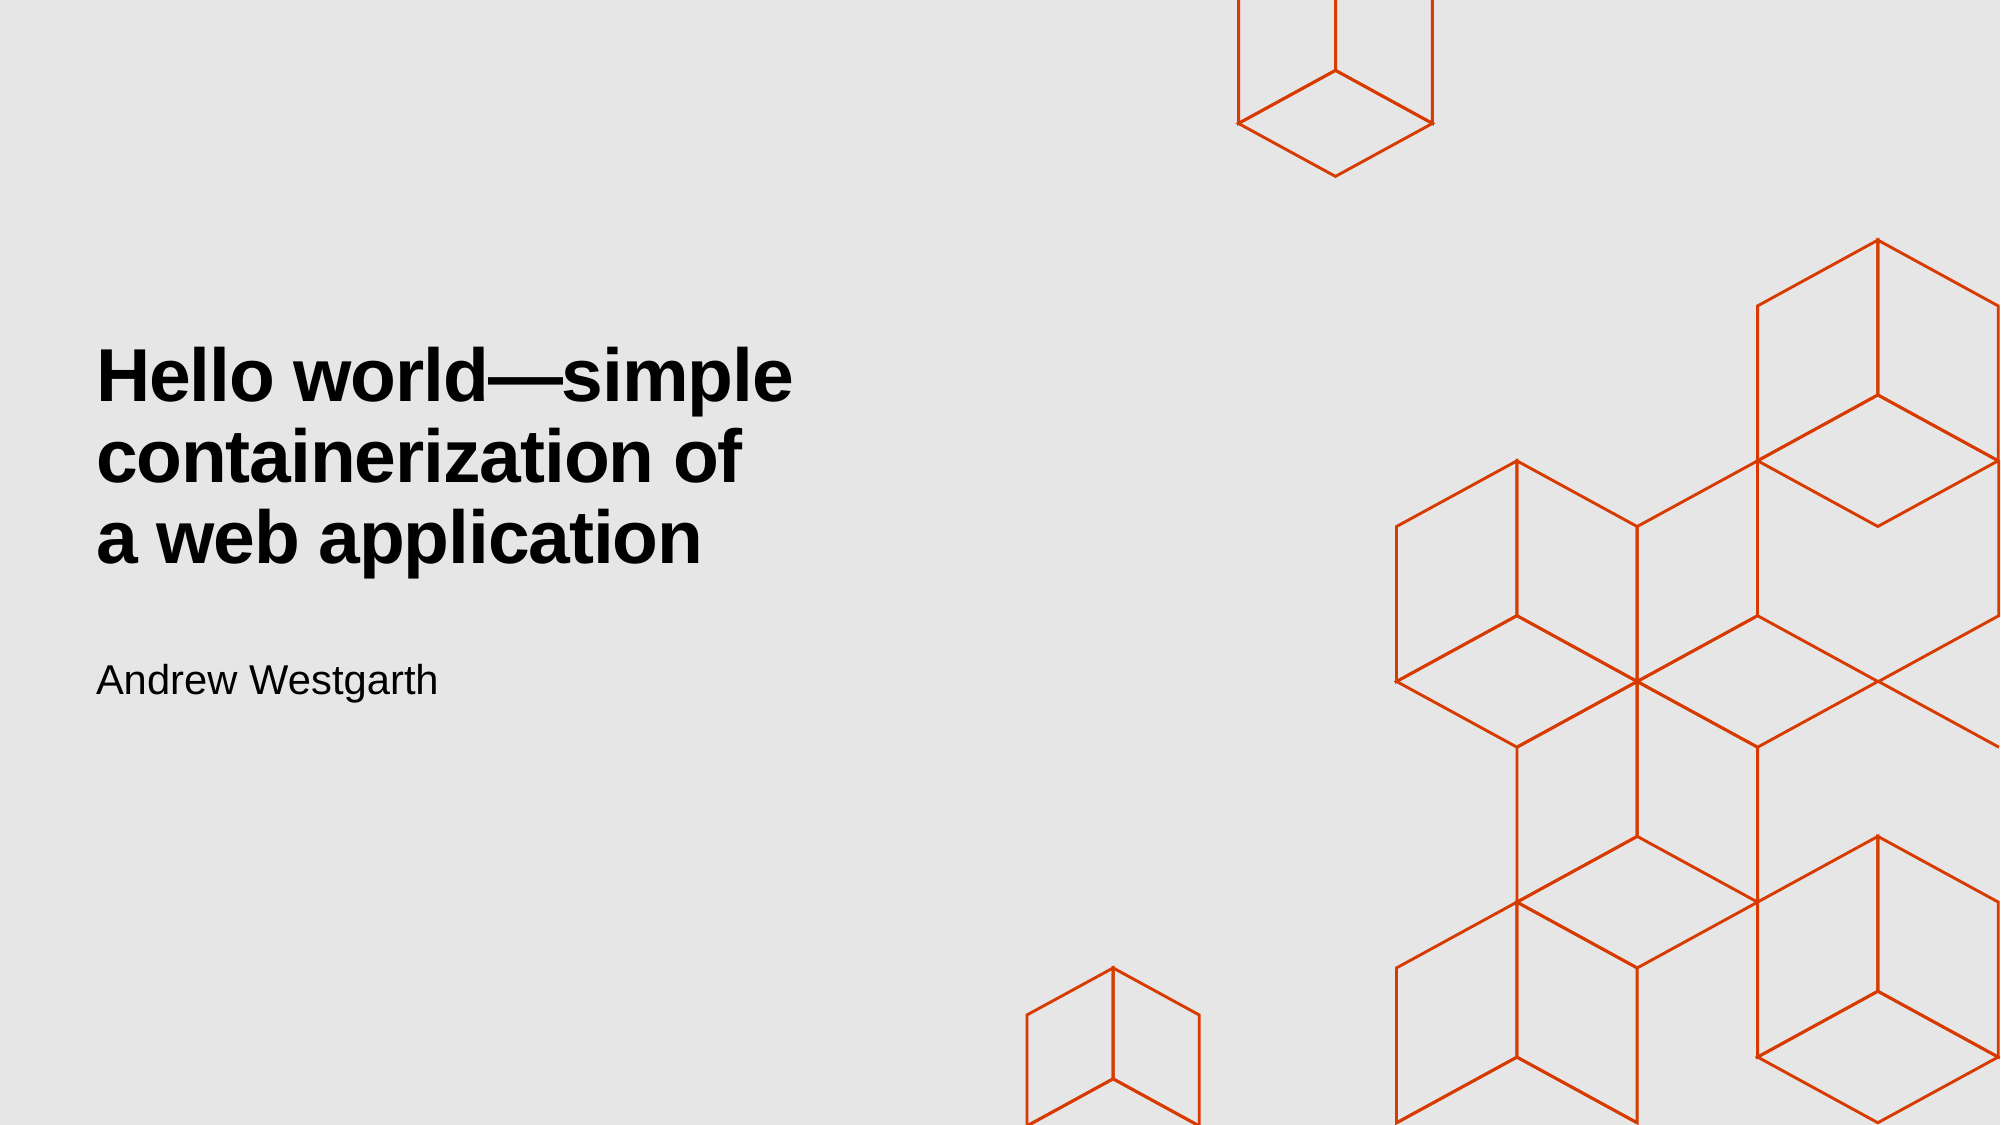

# Hello world—simple containerization of a web application
Andrew Westgarth